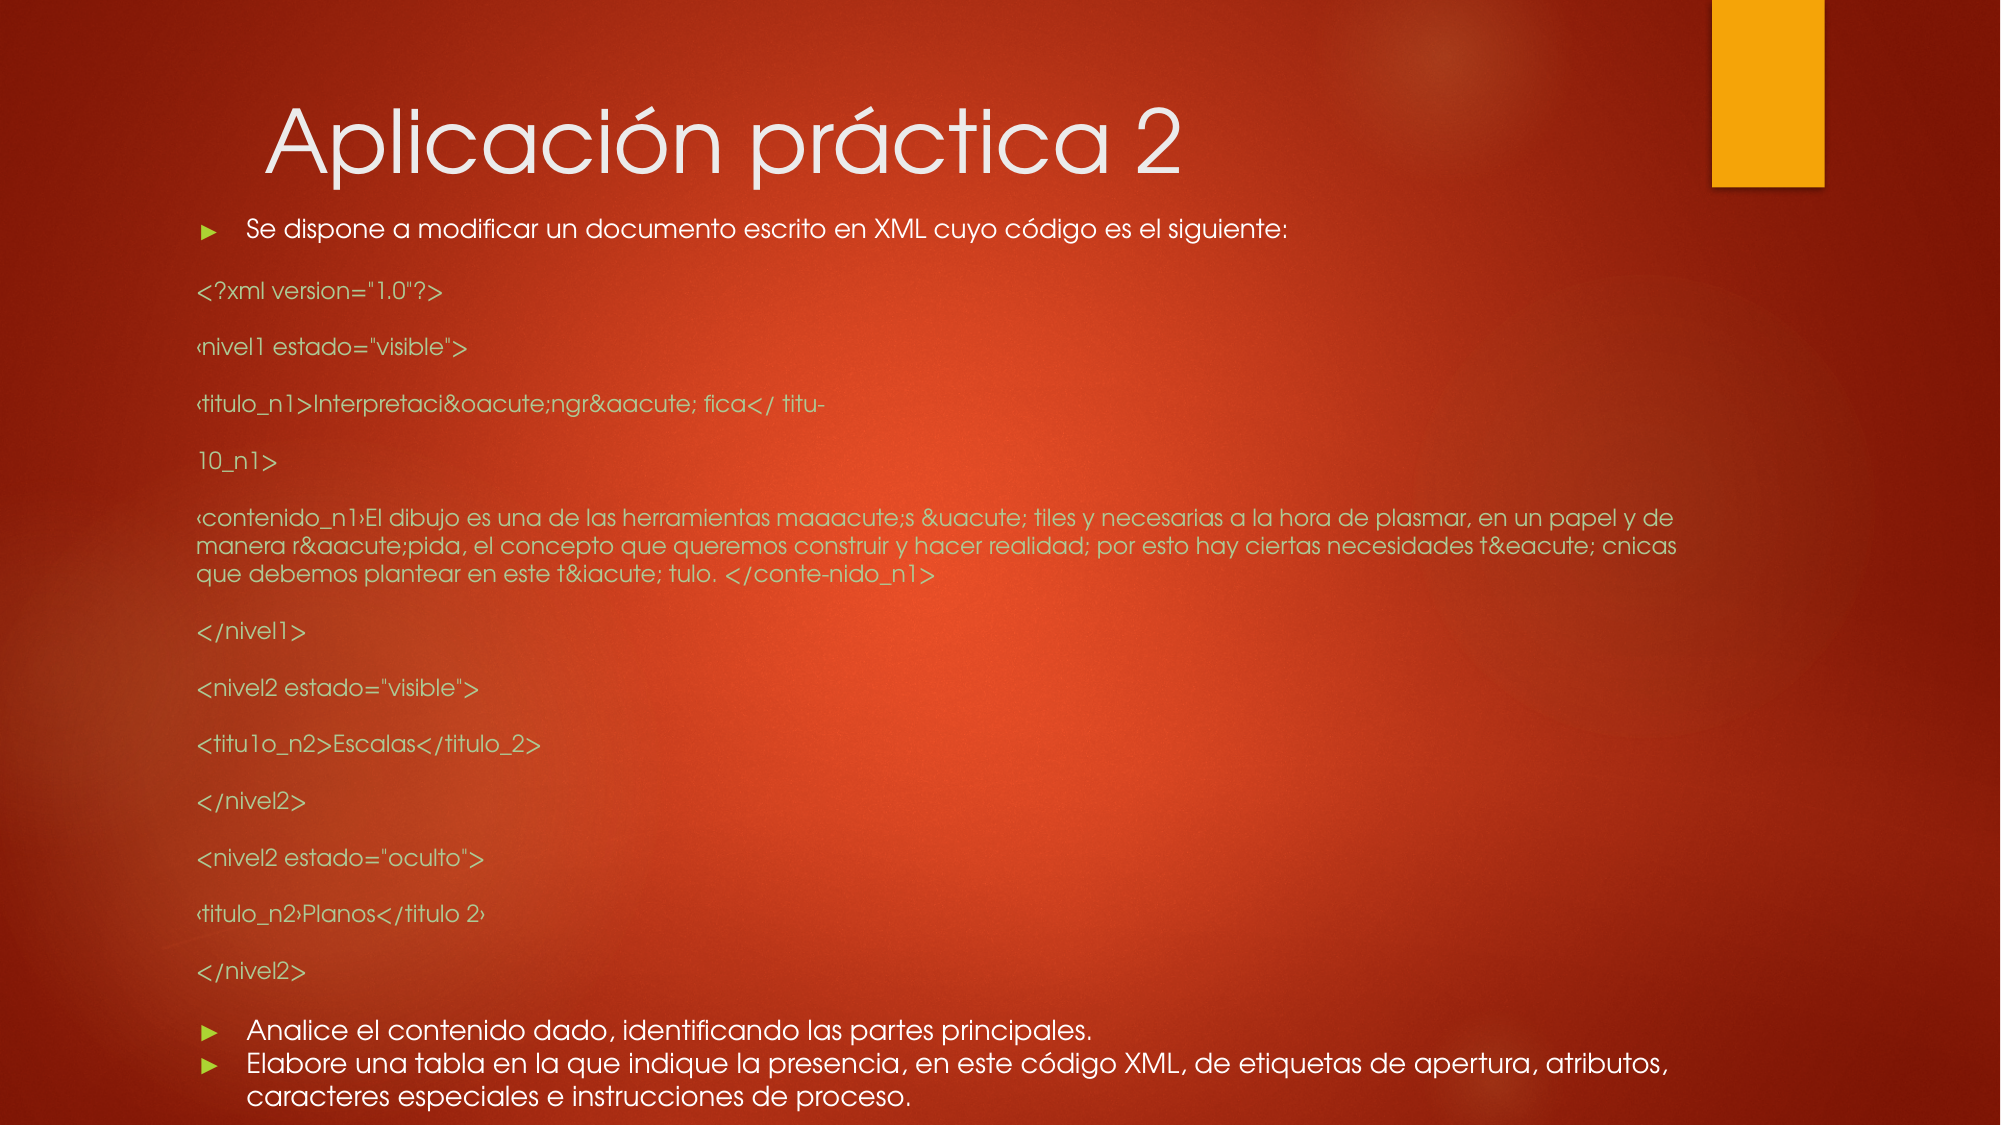

Aplicación práctica 2
Se dispone a modificar un documento escrito en XML cuyo código es el siguiente:

<?xml version="1.0"?>

‹nivel1 estado="visible">

‹titulo_n1>Interpretaci&oacute;ngr&aacute; fica</ titu-

10_n1>

‹contenido_n1›El dibujo es una de las herramientas maaacute;s &uacute; tiles y necesarias a la hora de plasmar, en un papel y de manera r&aacute;pida, el concepto que queremos construir y hacer realidad; por esto hay ciertas necesidades t&eacute; cnicas que debemos plantear en este t&iacute; tulo. </conte-nido_n1>

</nivel1>

<nivel2 estado="visible">

<titu1o_n2>Escalas</titulo_2>

</nivel2>

<nivel2 estado="oculto">

‹titulo_n2›Planos</titulo 2›

</nivel2>

Analice el contenido dado, identificando las partes principales.
Elabore una tabla en la que indique la presencia, en este código XML, de etiquetas de apertura, atributos, caracteres especiales e instrucciones de proceso.